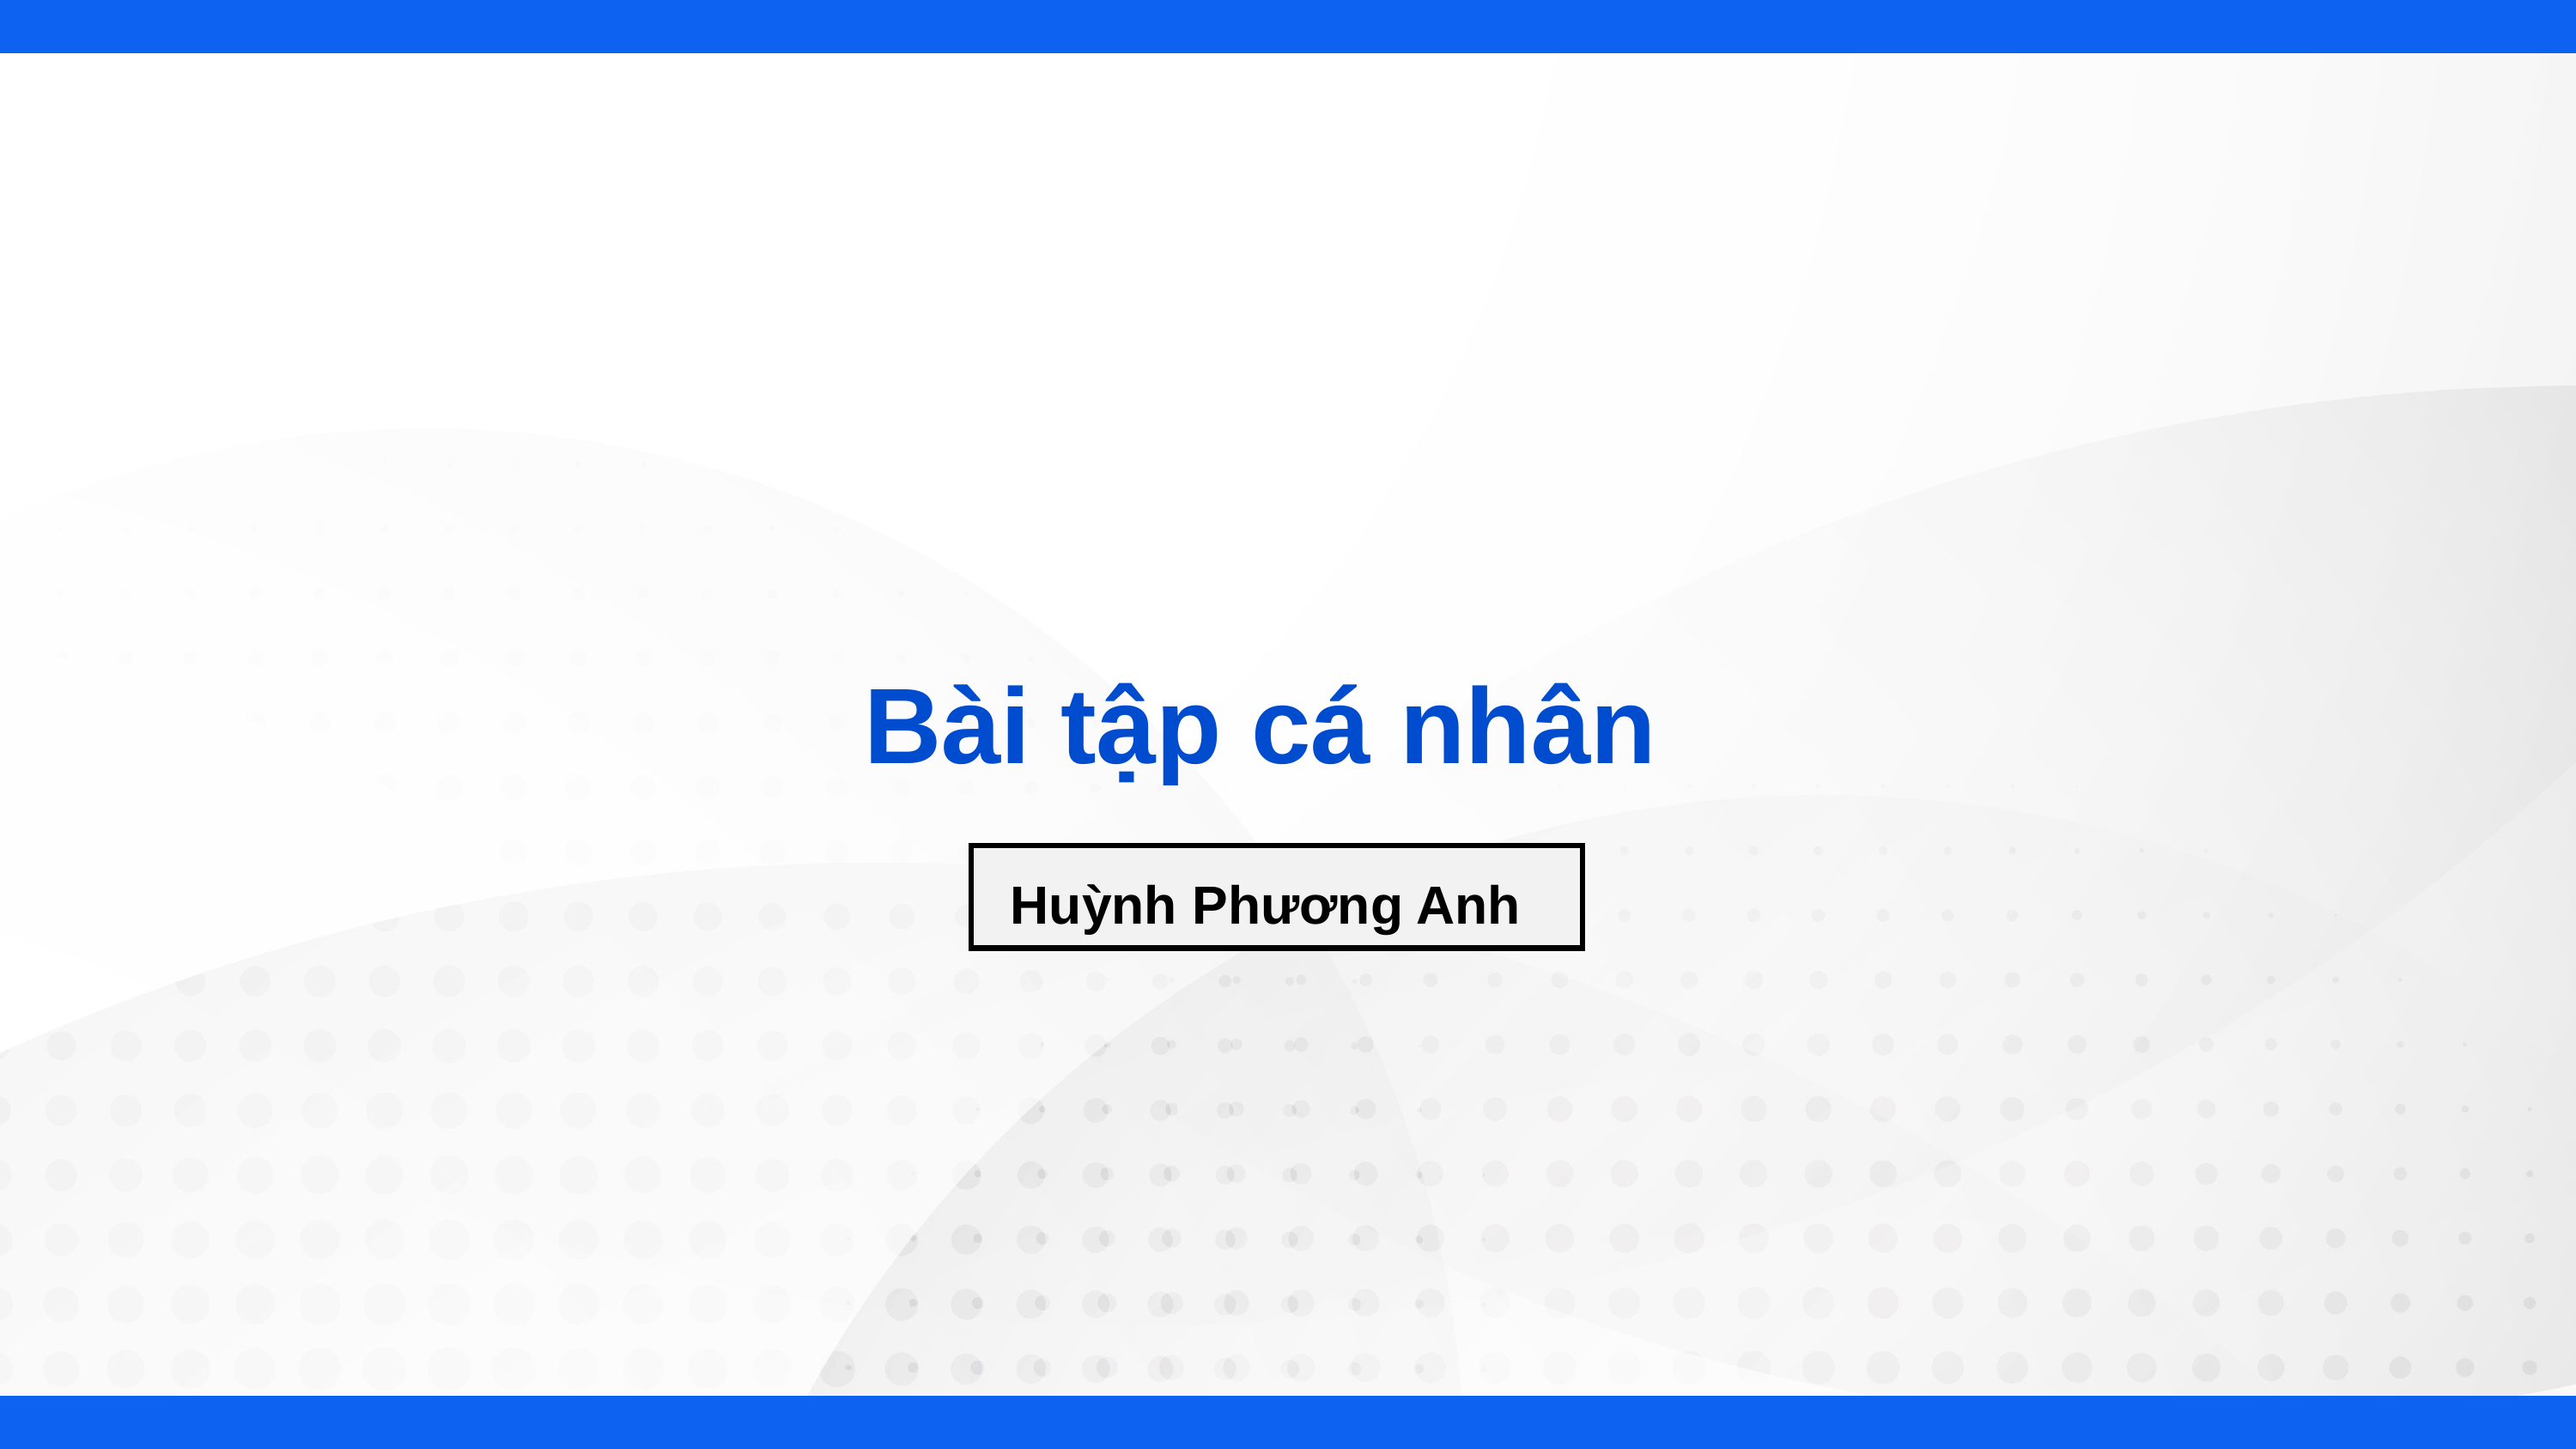

Bài tập cá nhân
Huỳnh Phương Anh